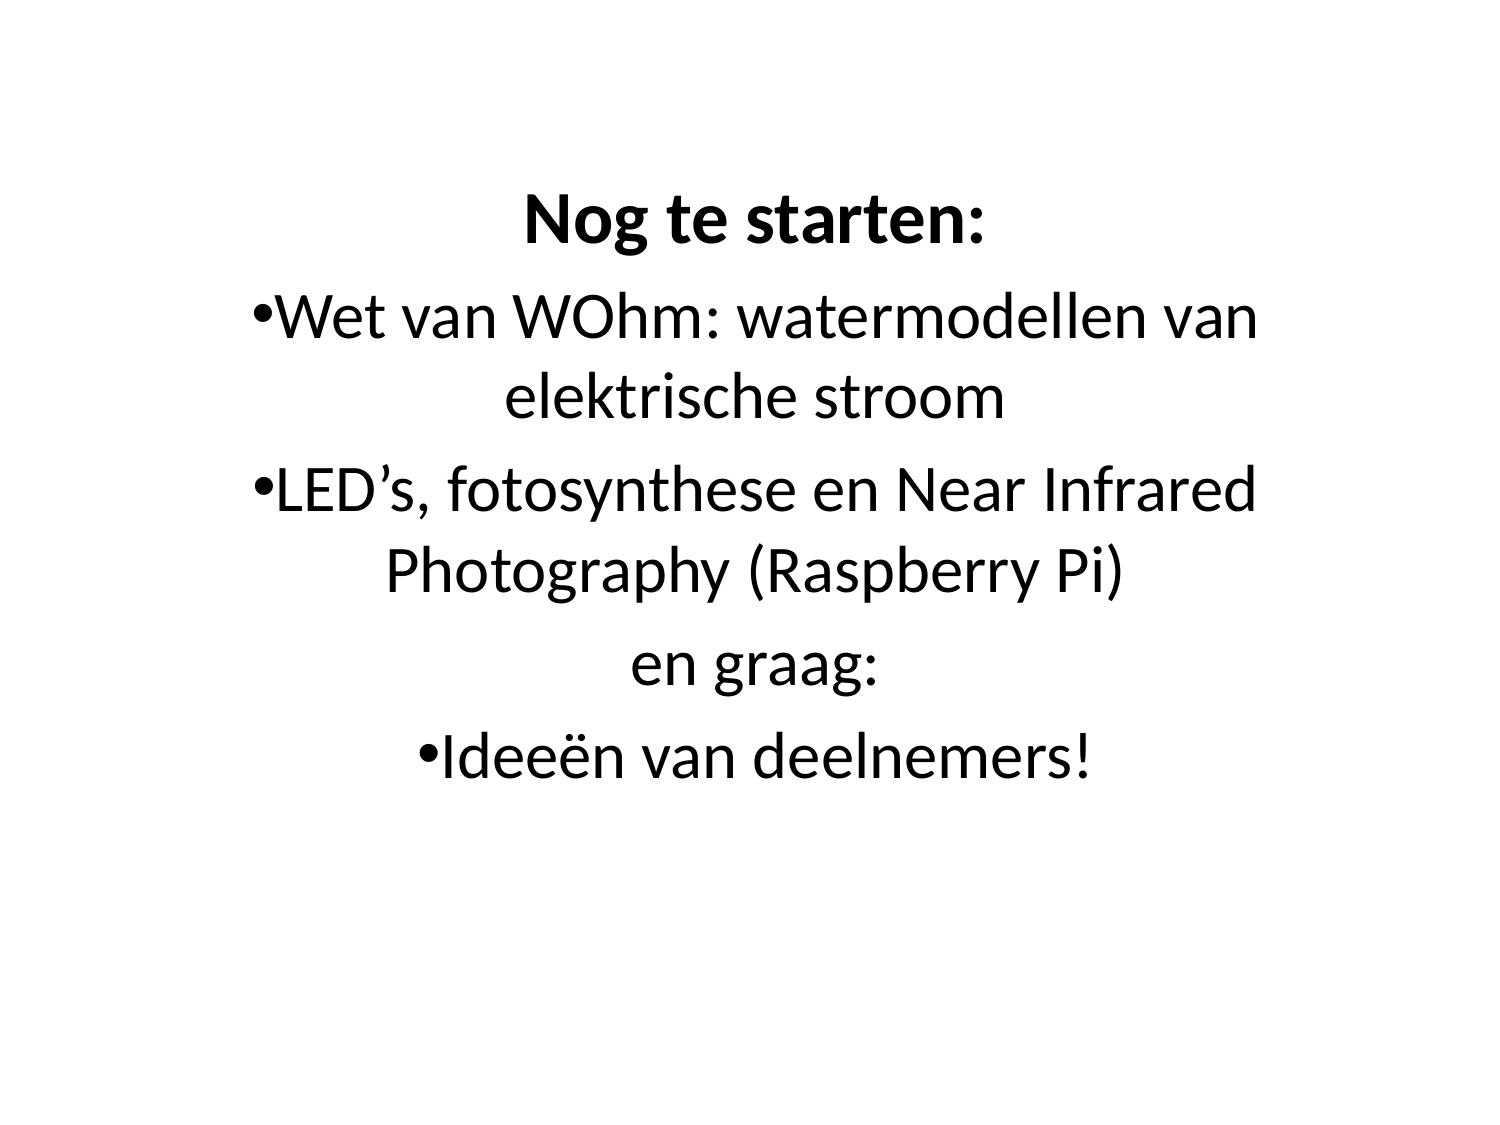

Nog te starten:
Wet van WOhm: watermodellen van elektrische stroom
LED’s, fotosynthese en Near Infrared Photography (Raspberry Pi)
en graag:
Ideeën van deelnemers!